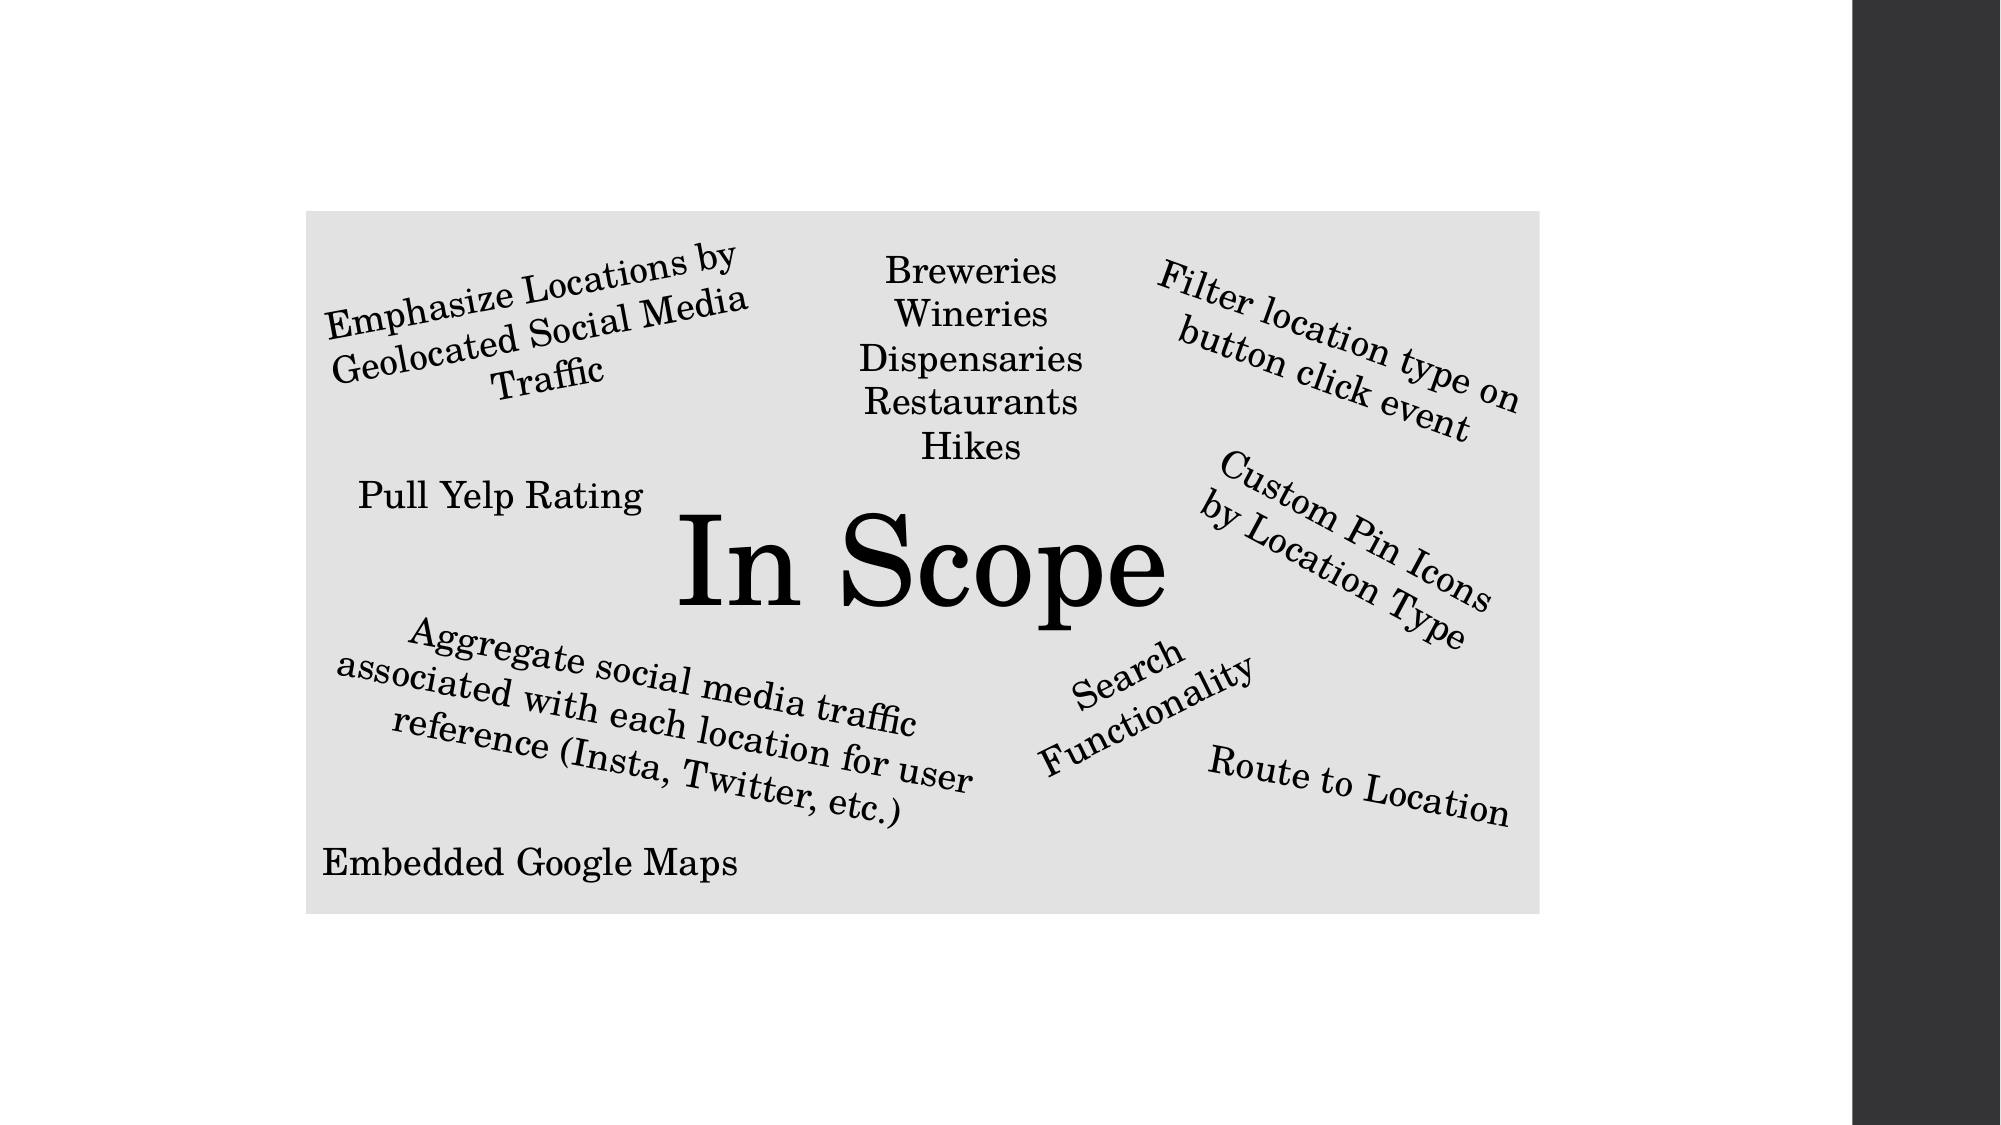

In Scope
Breweries
Emphasize Locations by Geolocated Social Media Traffic
Wineries
Filter location type on button click event
Dispensaries
Restaurants
Hikes
Pull Yelp Rating
Custom Pin Icons by Location Type
Search Functionality
Aggregate social media traffic associated with each location for user reference (Insta, Twitter, etc.)
Route to Location
Embedded Google Maps